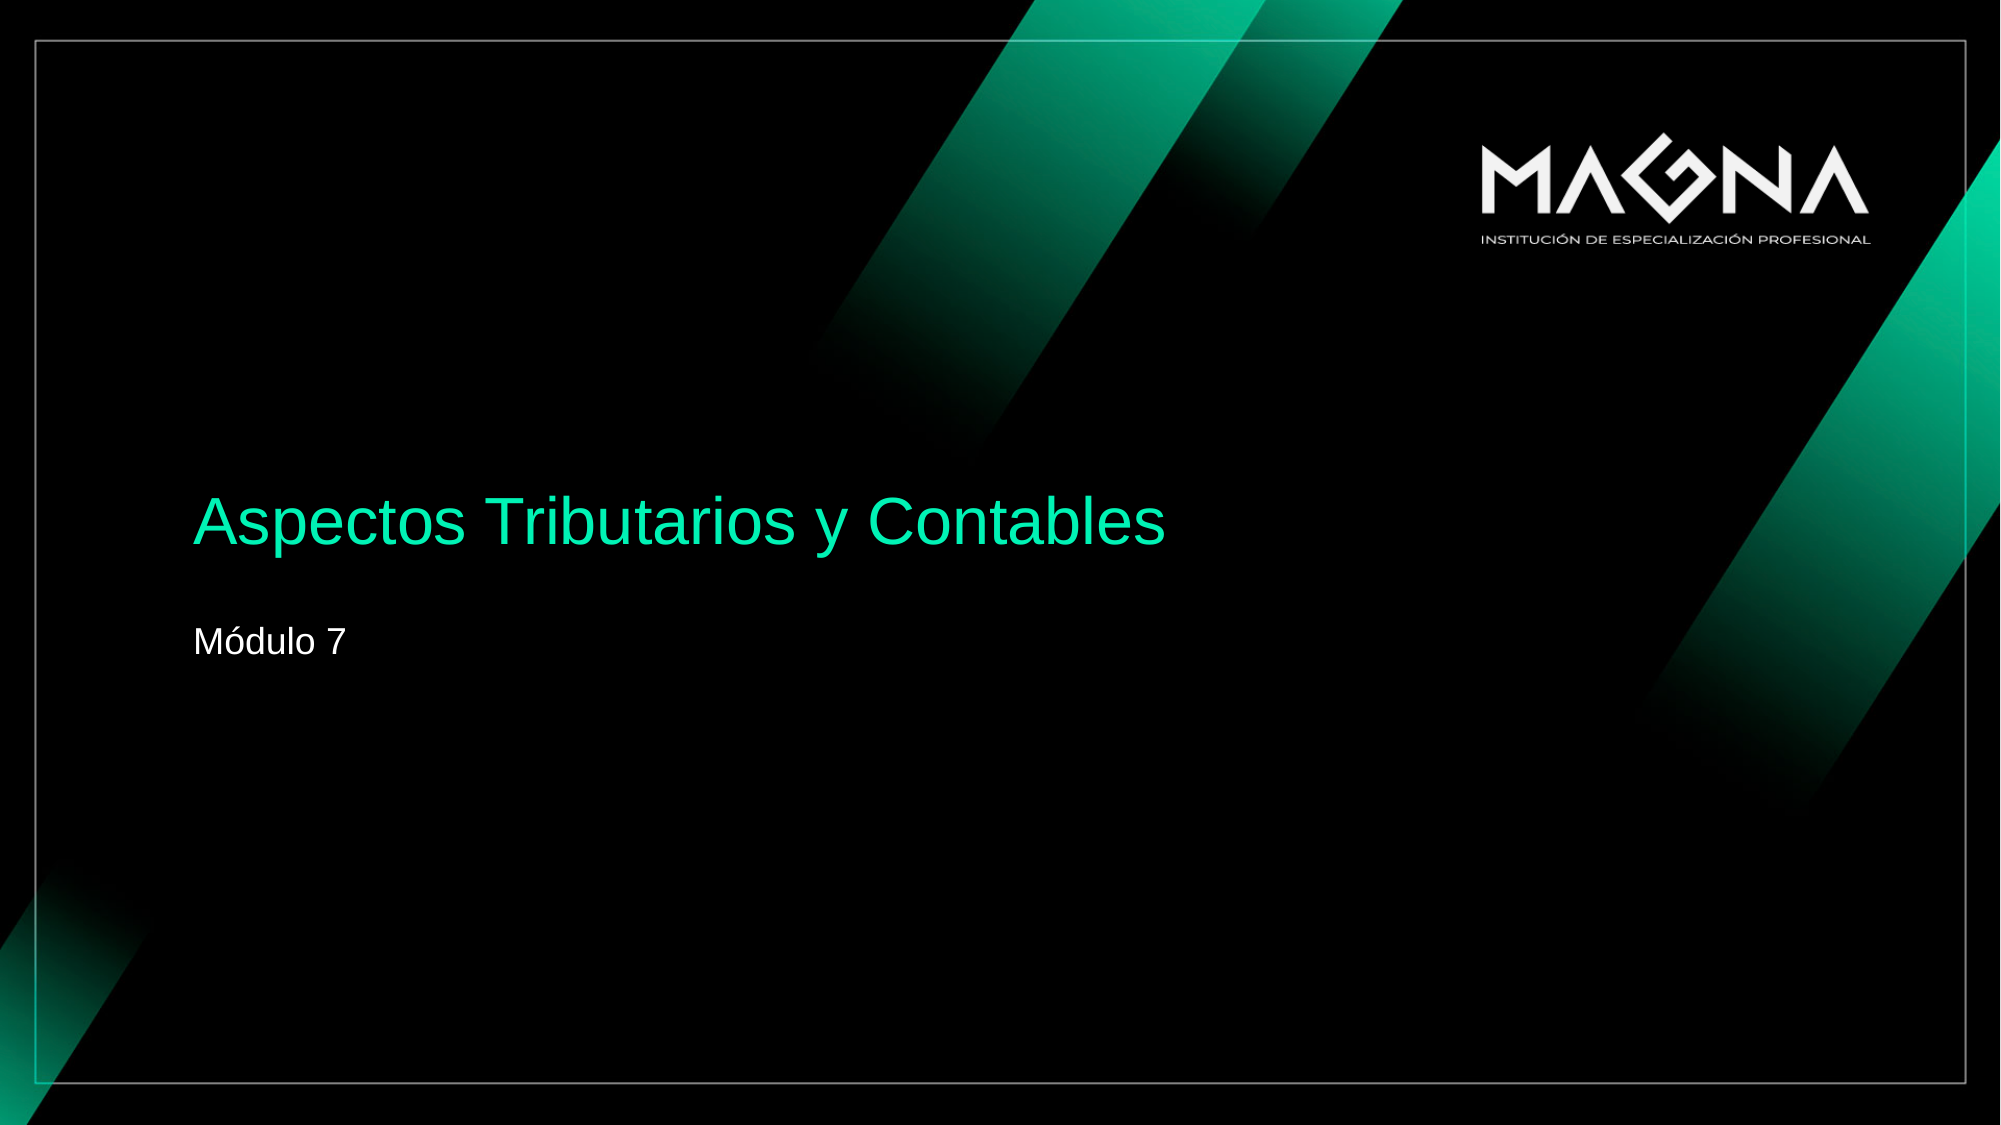

# Aspectos Tributarios y Contables
Módulo 7